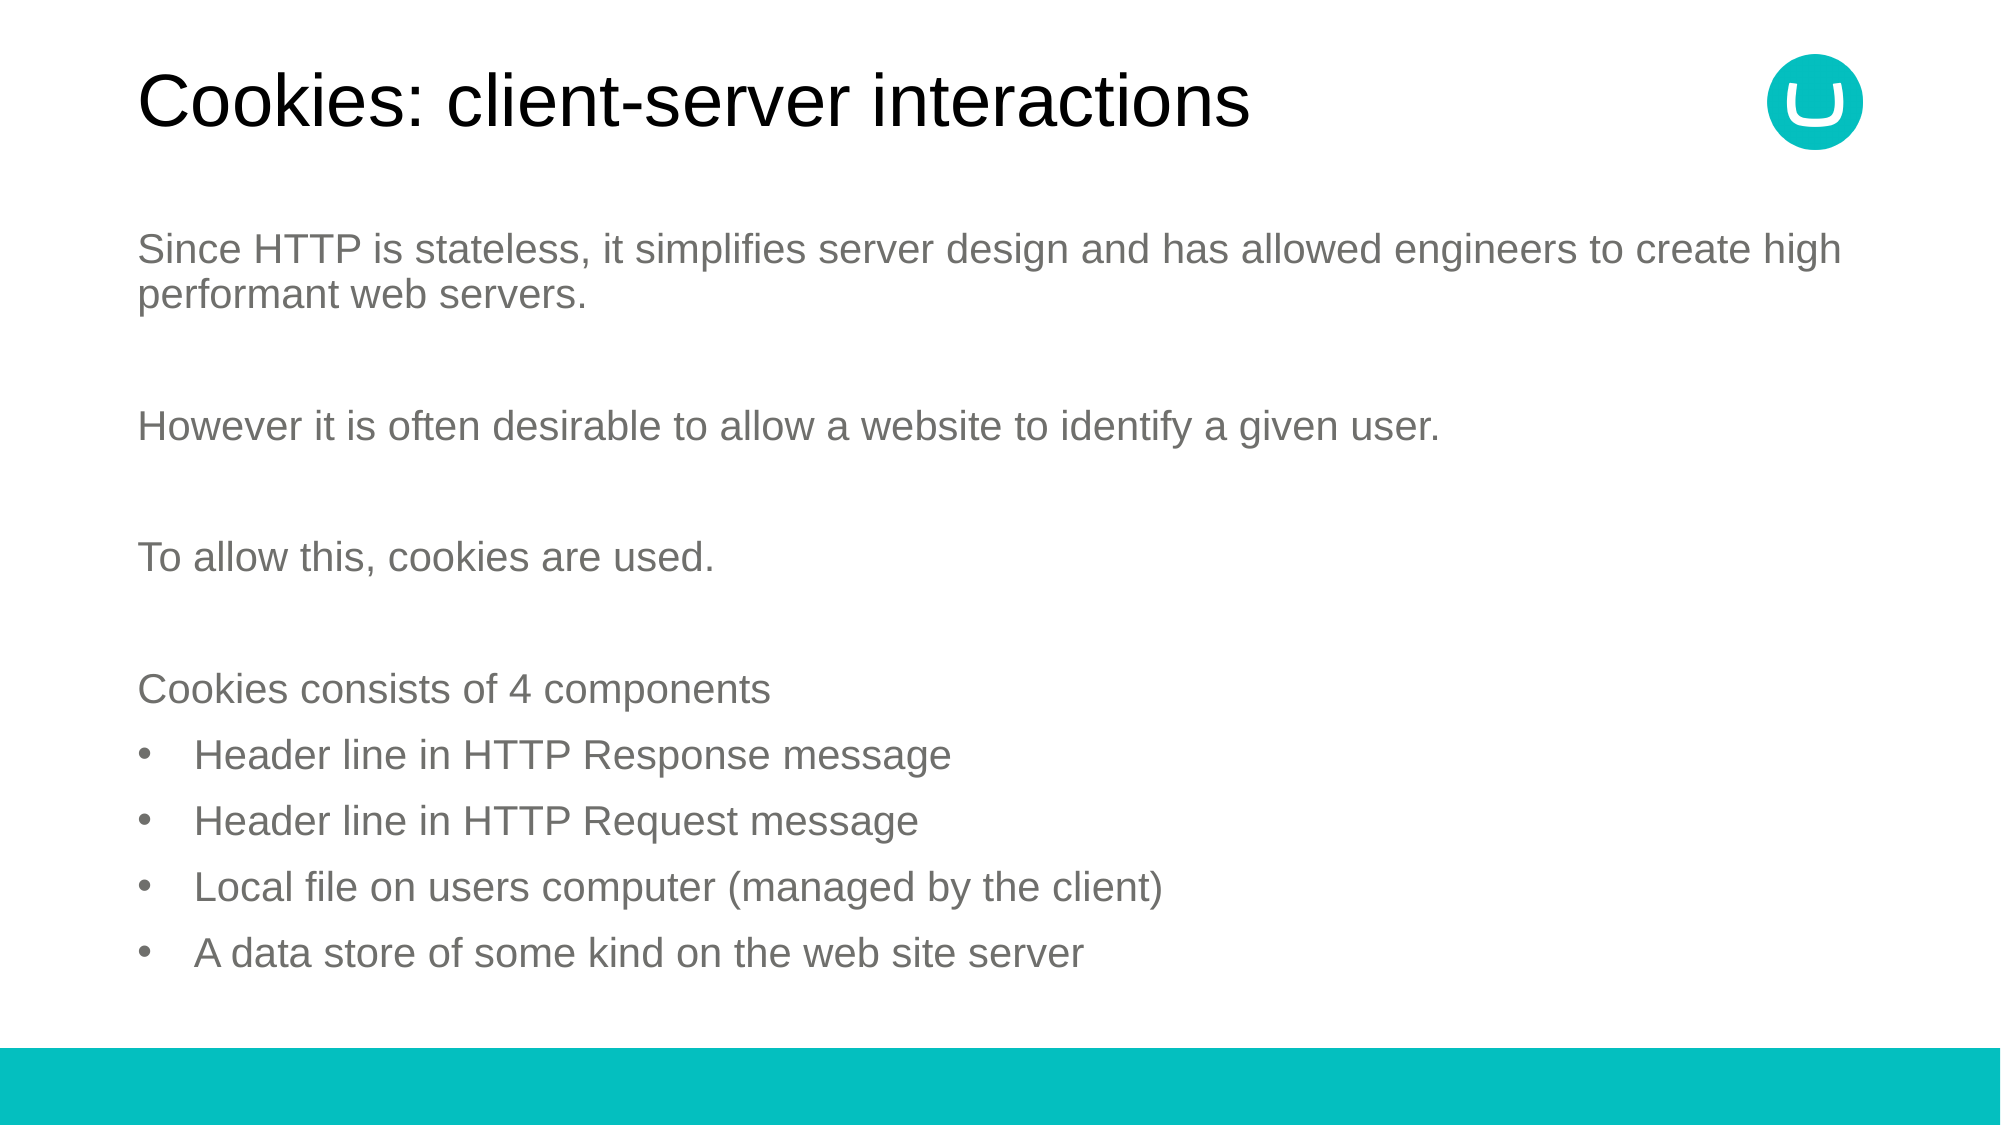

# Cookies: client-server interactions
Since HTTP is stateless, it simplifies server design and has allowed engineers to create high performant web servers.

However it is often desirable to allow a website to identify a given user.

To allow this, cookies are used.

Cookies consists of 4 components
Header line in HTTP Response message
Header line in HTTP Request message
Local file on users computer (managed by the client)
A data store of some kind on the web site server